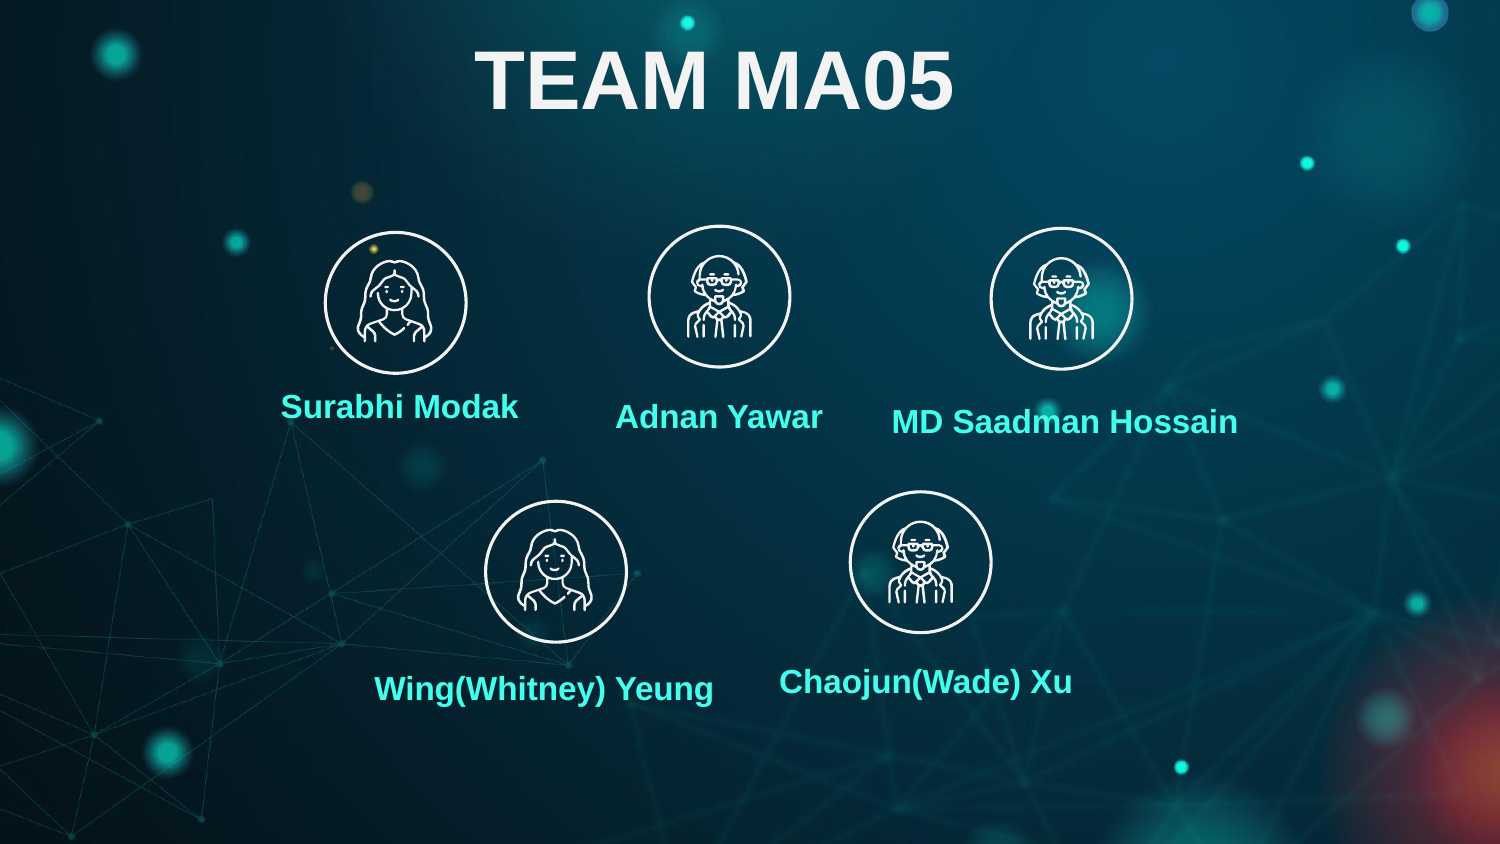

# TEAM MA05

Surabhi Modak
Adnan Yawar
MD Saadman Hossain

Chaojun(Wade) Xu
Wing(Whitney) Yeung